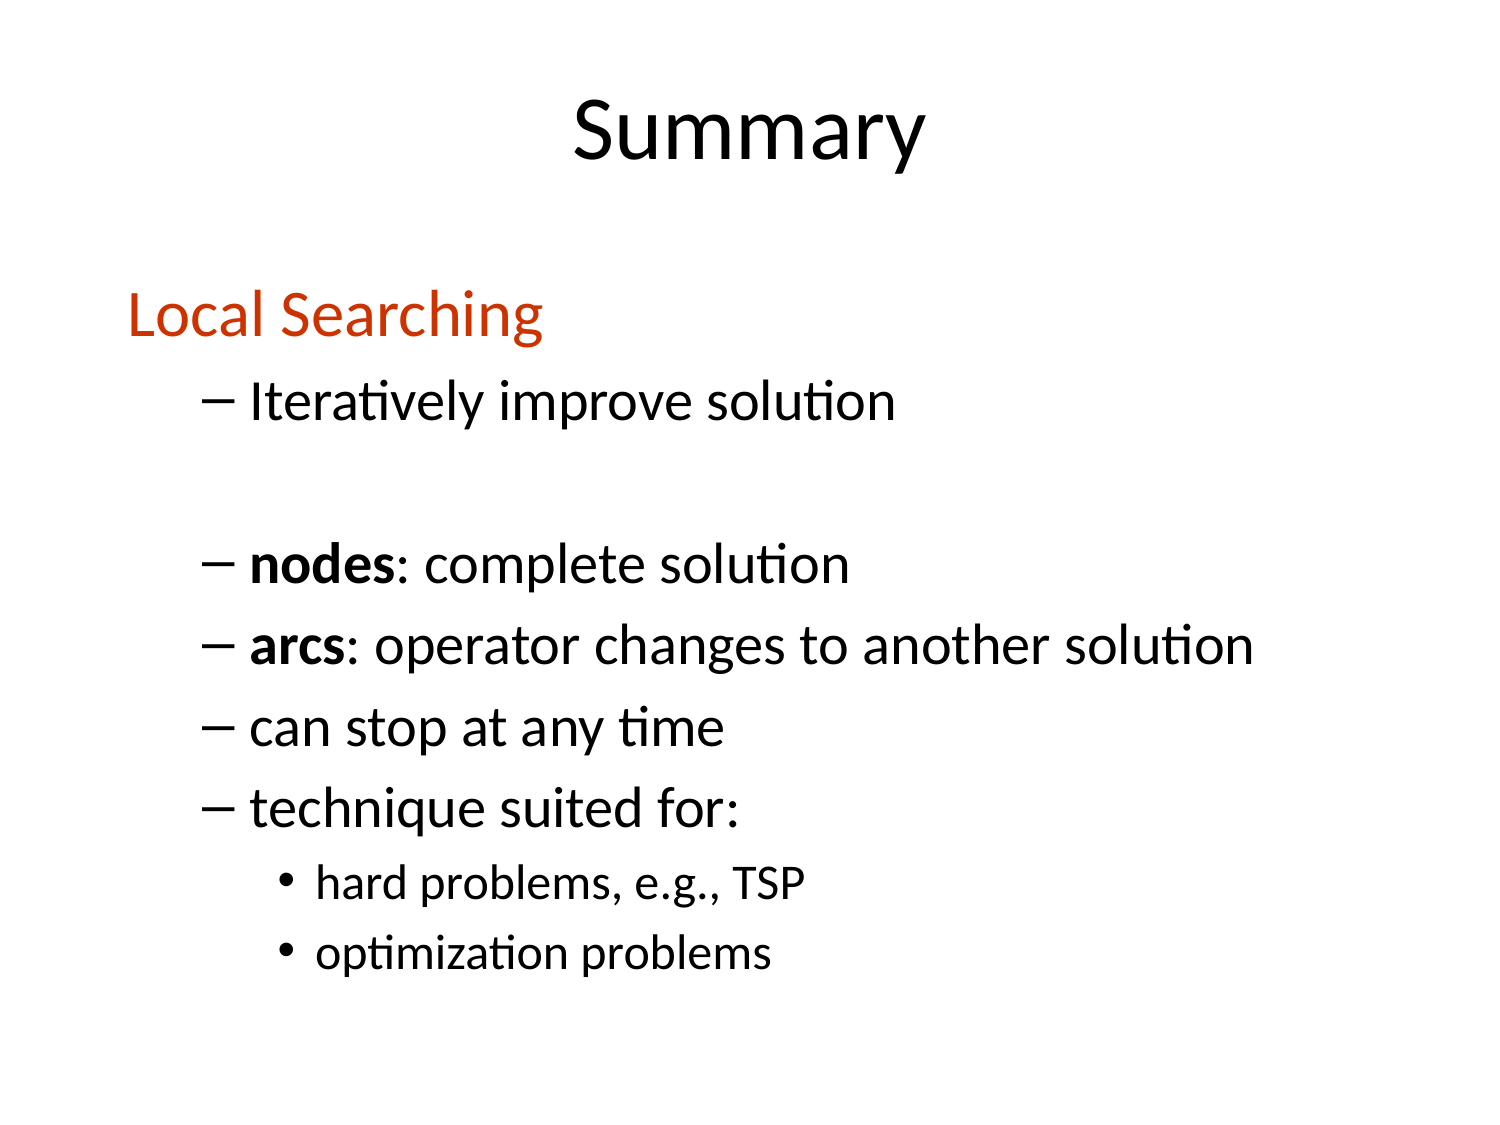

# Summary
Local Searching
Iteratively improve solution

nodes: complete solution
arcs: operator changes to another solution
can stop at any time
technique suited for:
hard problems, e.g., TSP
optimization problems